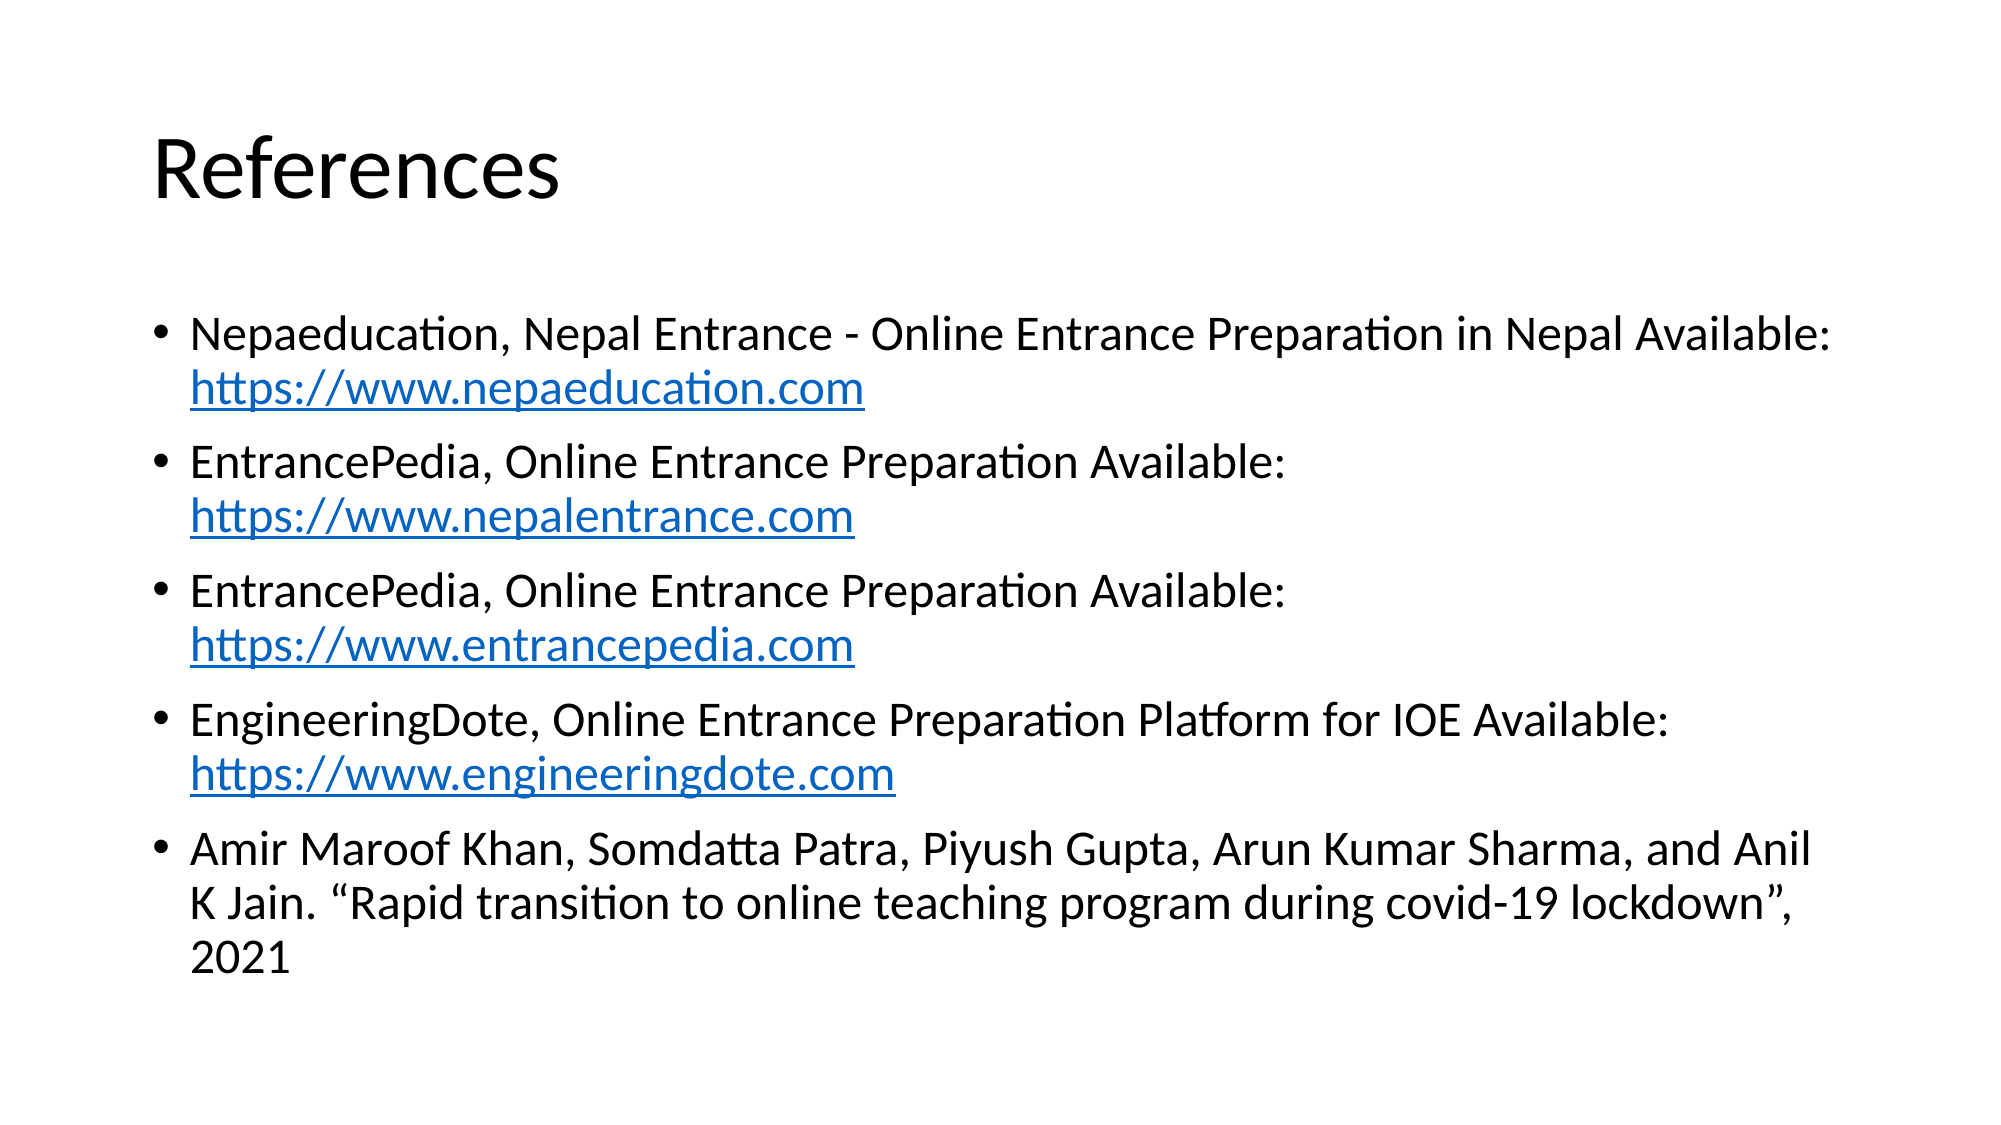

# References
Nepaeducation, Nepal Entrance - Online Entrance Preparation in Nepal Available: https://www.nepaeducation.com
EntrancePedia, Online Entrance Preparation Available: https://www.nepalentrance.com
EntrancePedia, Online Entrance Preparation Available: https://www.entrancepedia.com
EngineeringDote, Online Entrance Preparation Platform for IOE Available: https://www.engineeringdote.com
Amir Maroof Khan, Somdatta Patra, Piyush Gupta, Arun Kumar Sharma, and Anil K Jain. “Rapid transition to online teaching program during covid-19 lockdown”, 2021